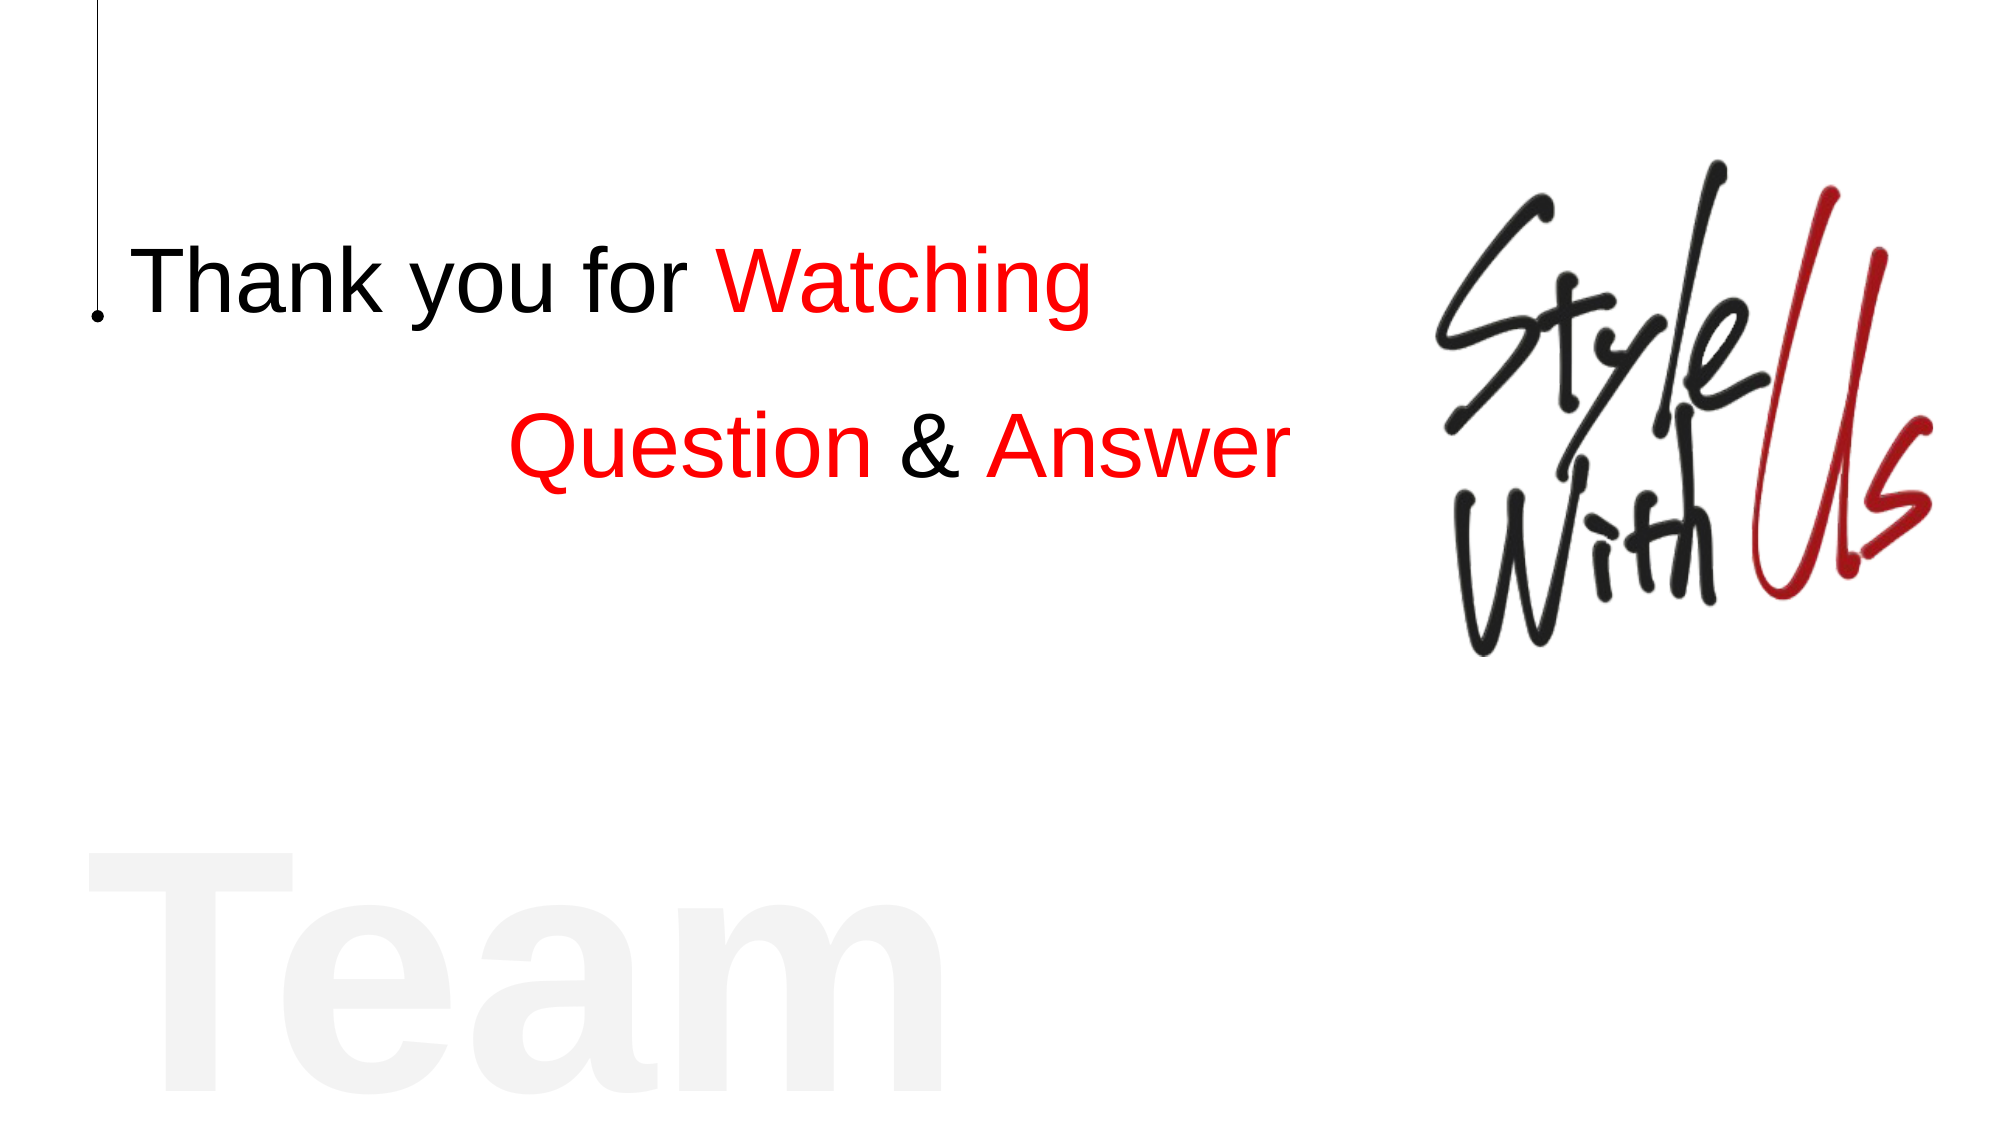

Thank you for Watching
Question & Answer

Team D105